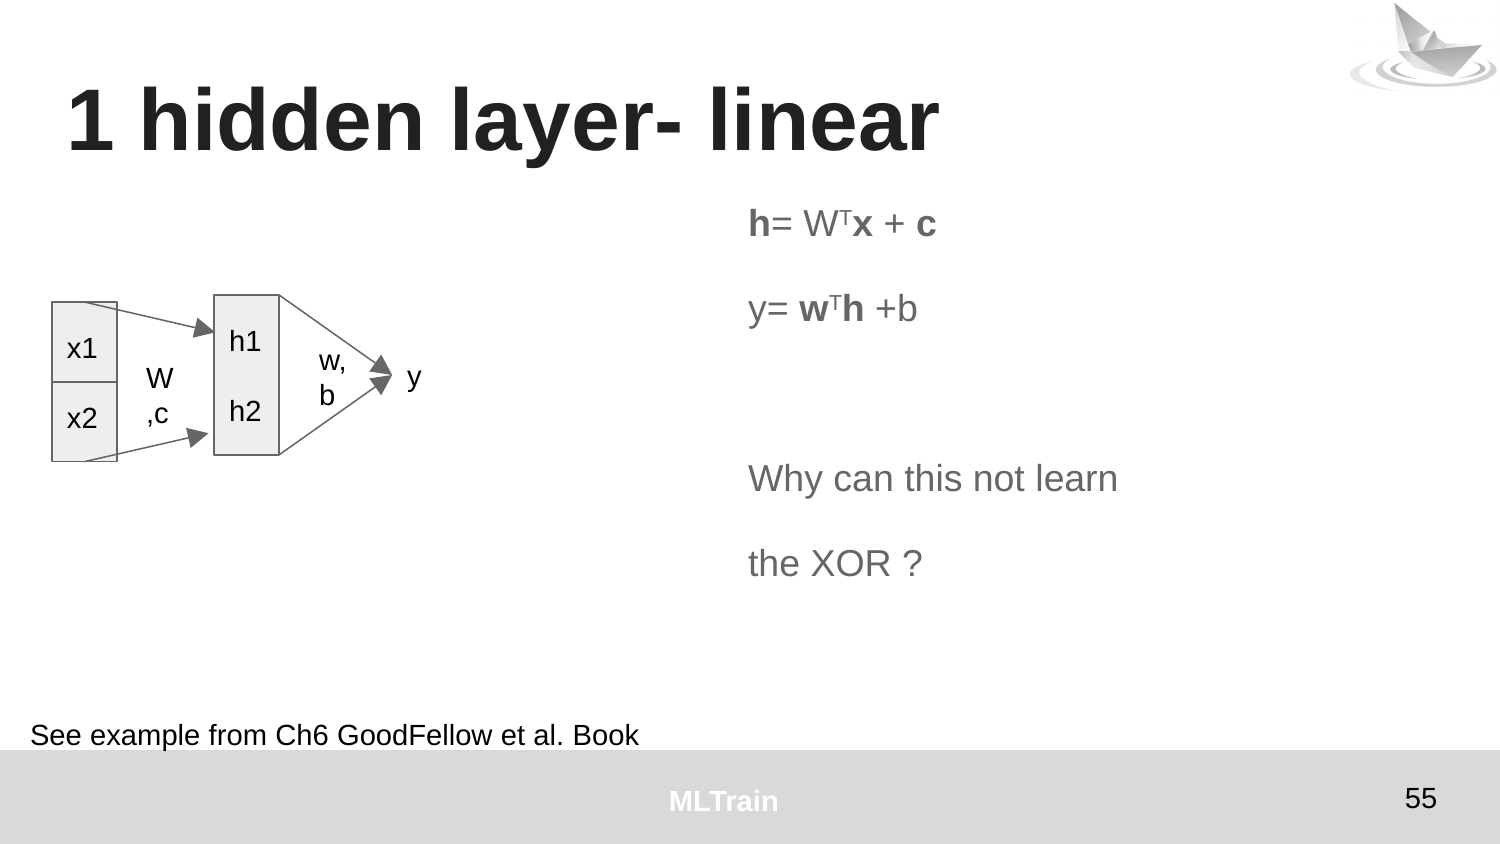

# 1 hidden layer- linear
h= WTx + c
y= wTh +b

Why can this not learn
the XOR ?
h1

h2
x1

x2
w,b
y
W,c
See example from Ch6 GoodFellow et al. Book
55